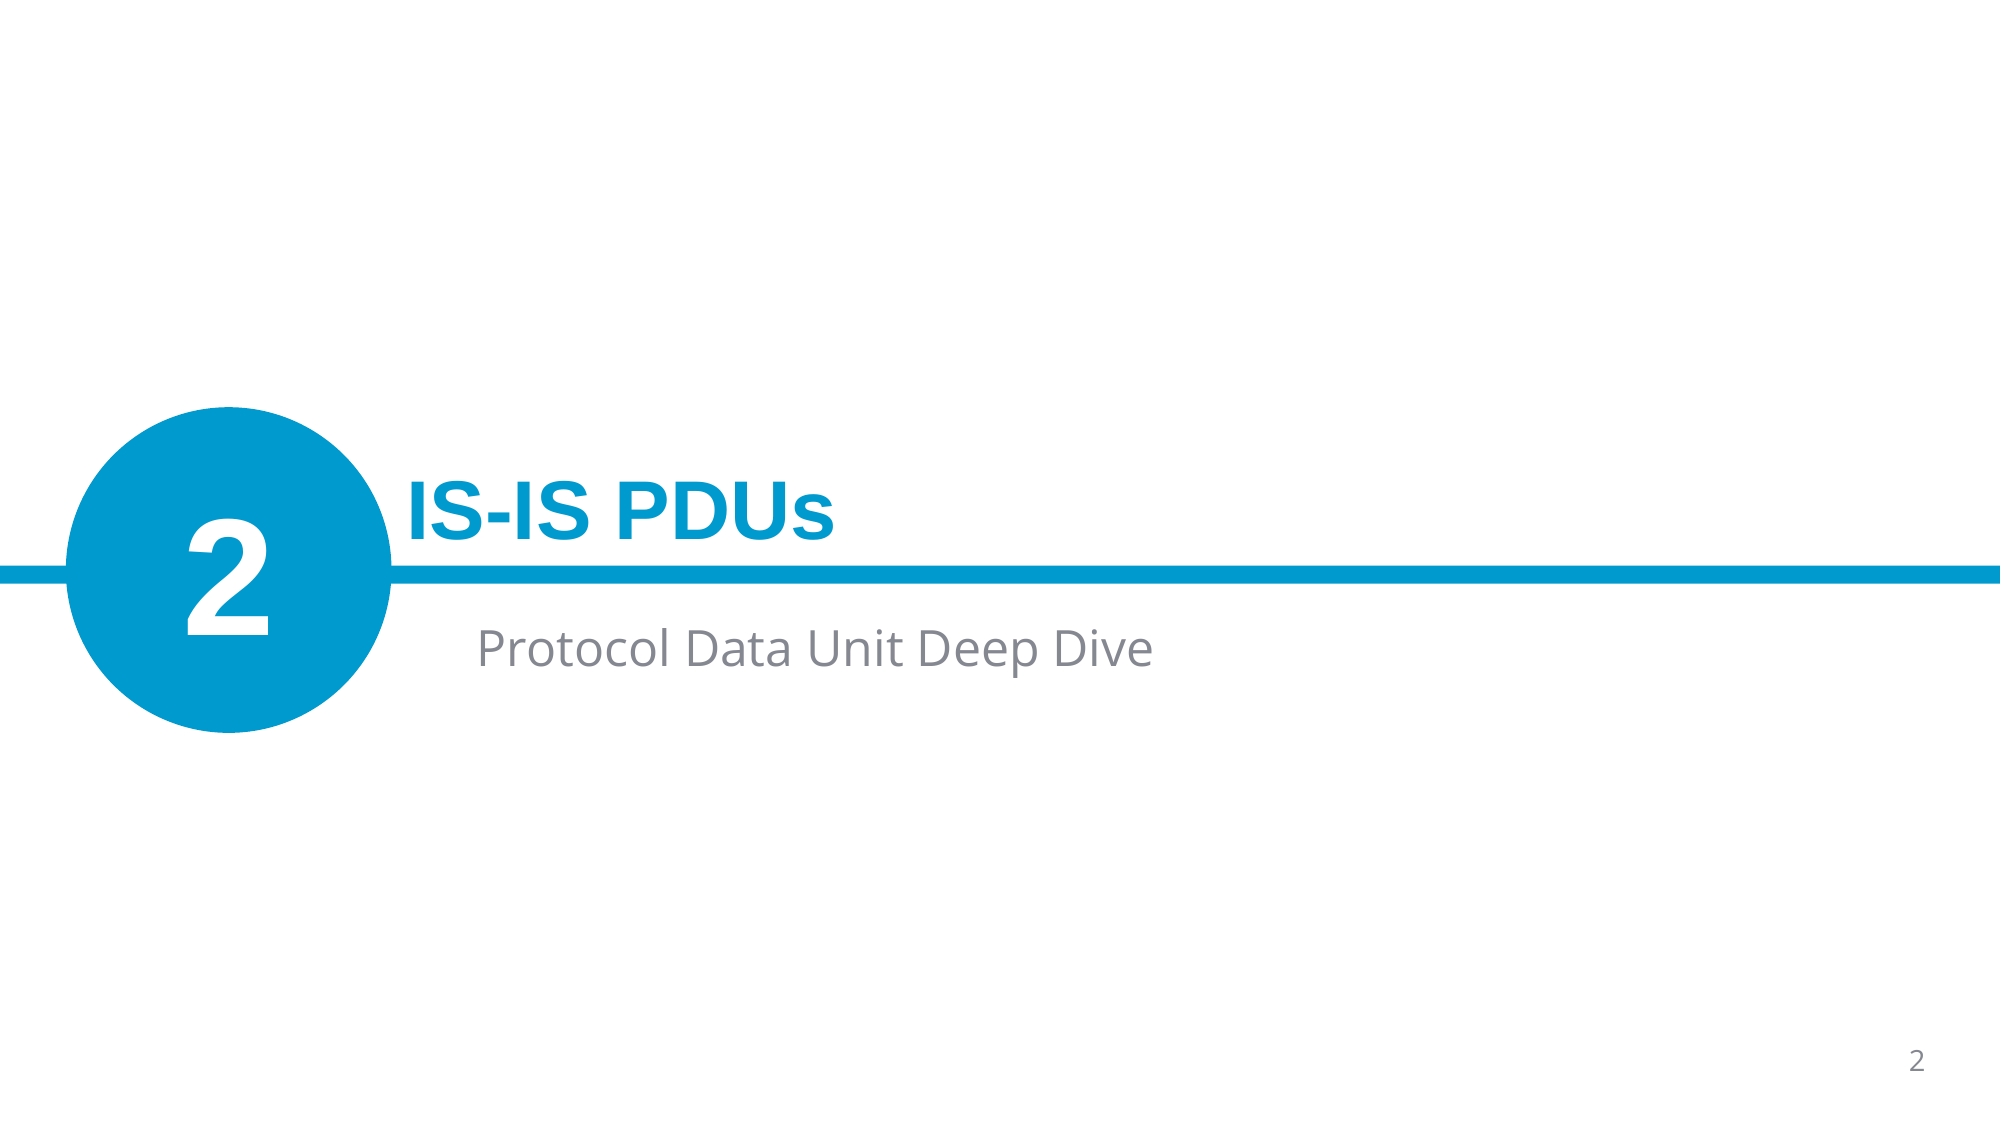

# IS-IS PDUs
2

Protocol Data Unit Deep Dive